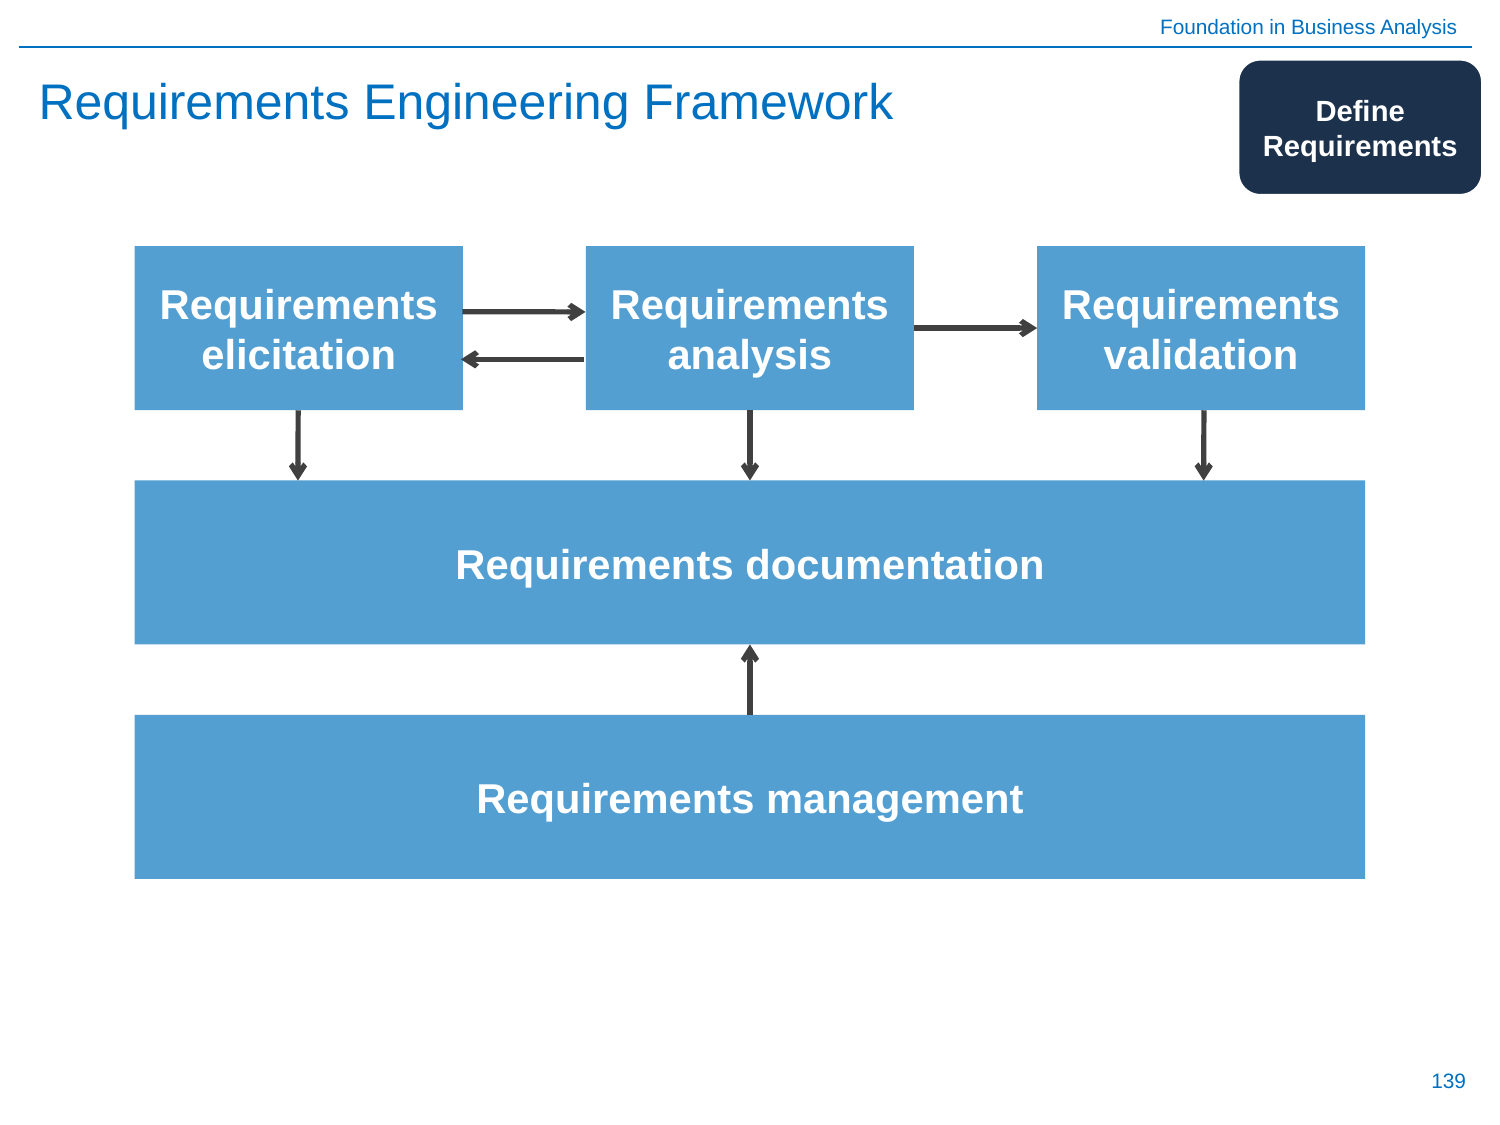

# Requirements Engineering Framework
Define Requirements
Requirements
elicitation
Requirements analysis
Requirements validation
Requirements documentation
Requirements management